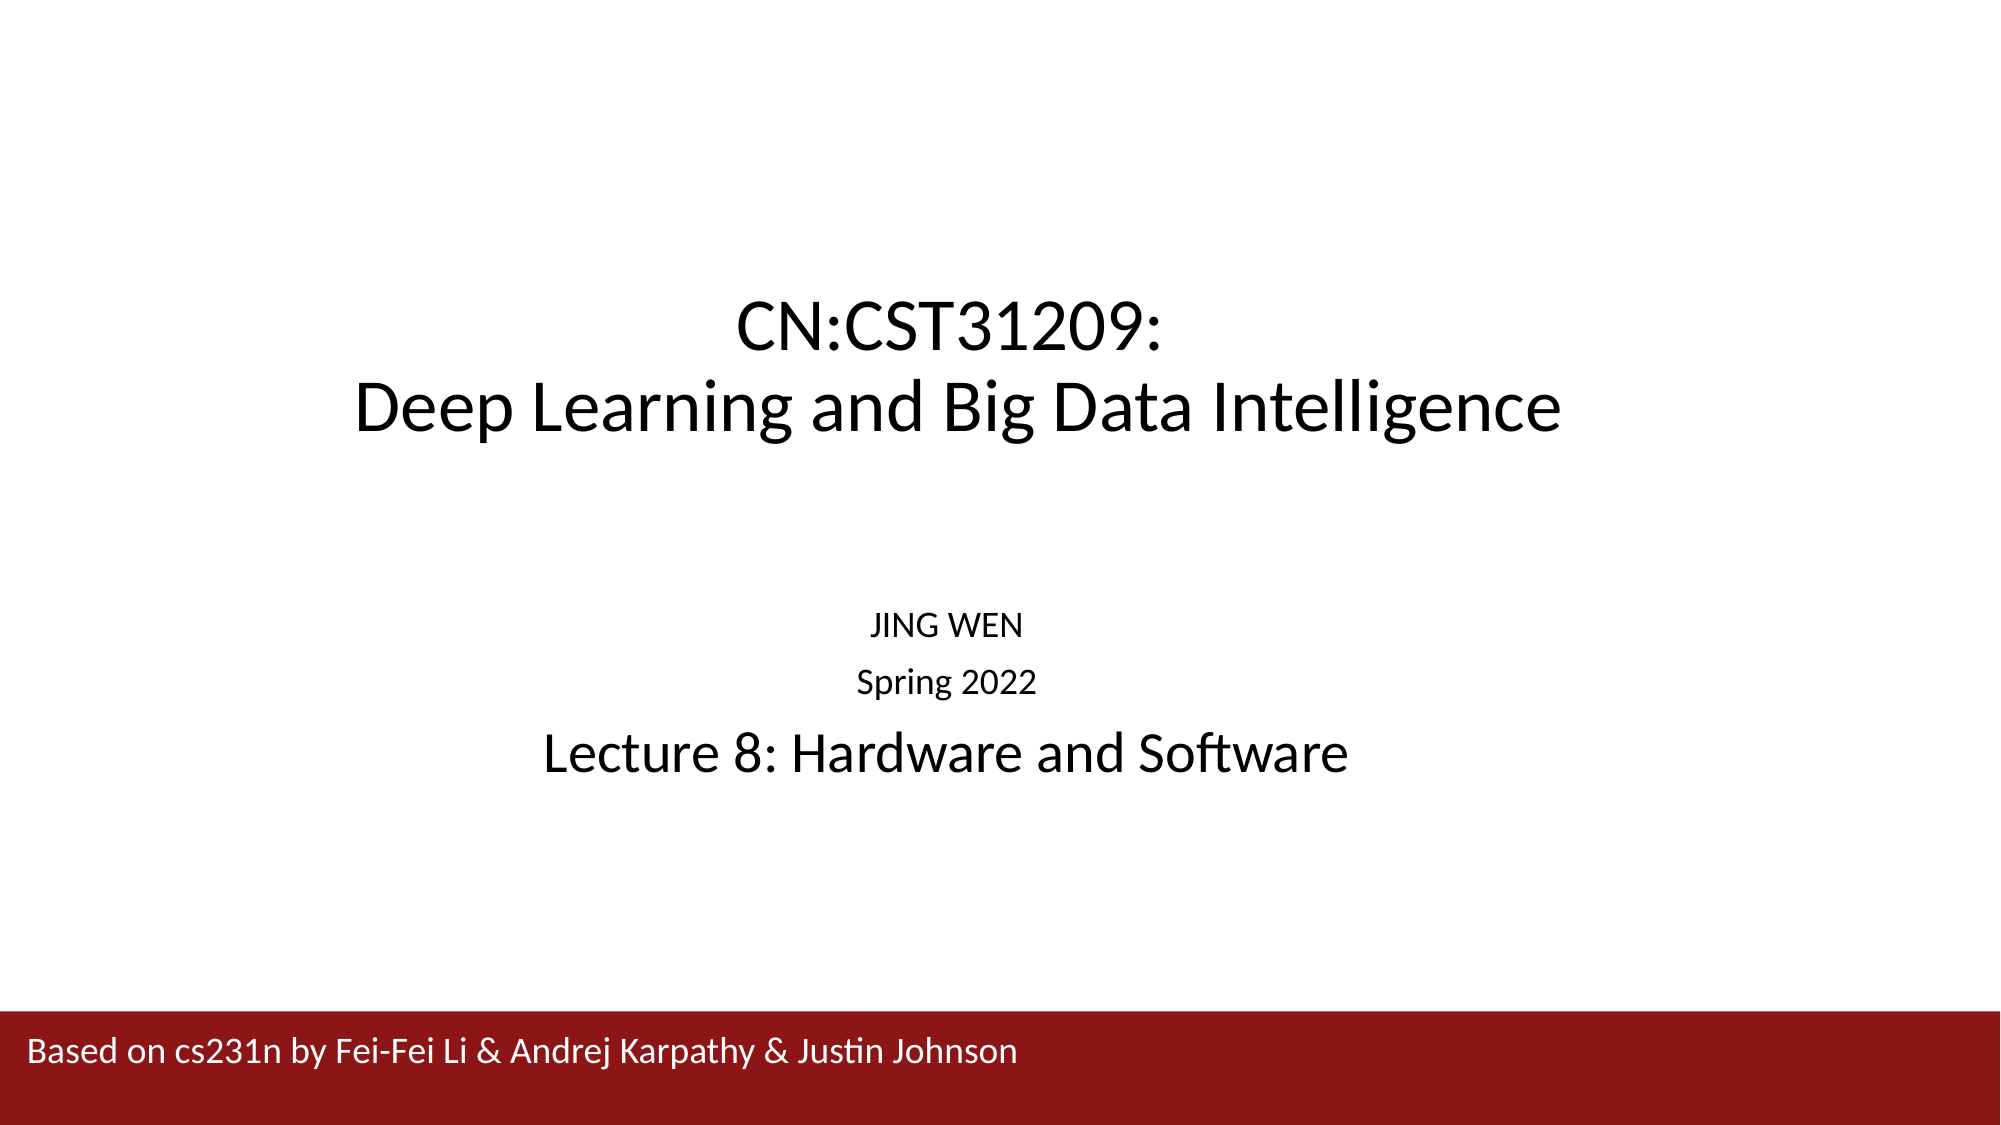

CN:CST31209:
Deep Learning and Big Data Intelligence
JING WEN
Spring 2022
Lecture 8: Hardware and Software